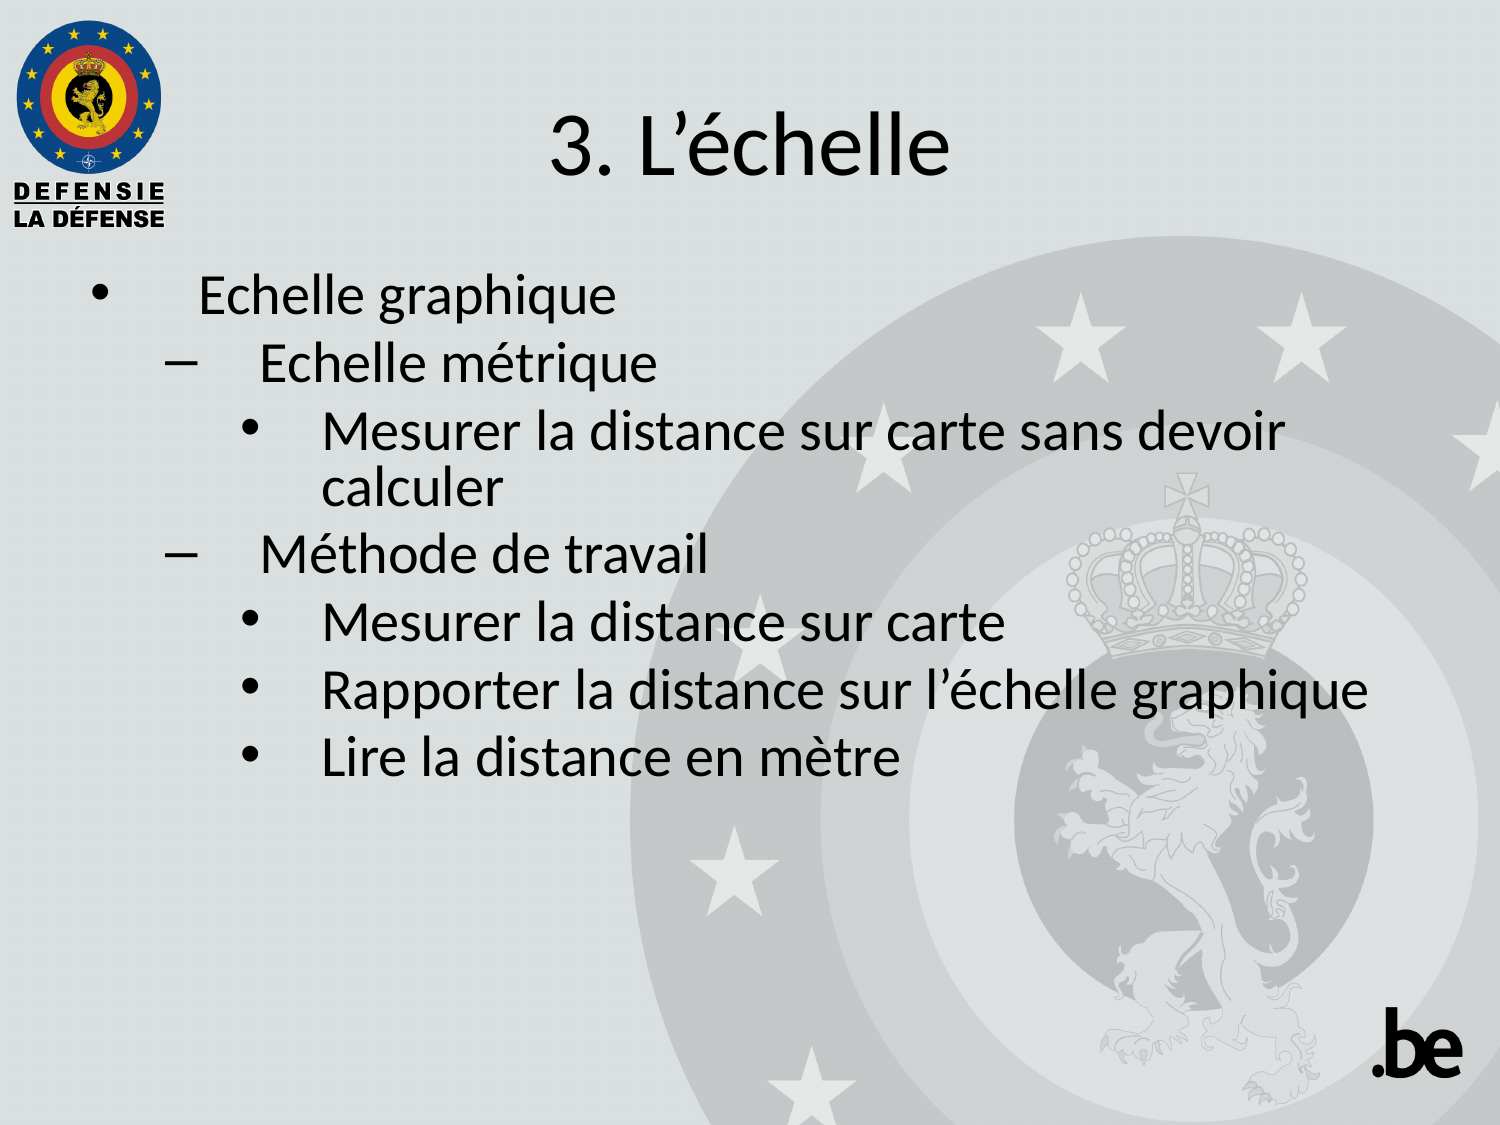

3. L’échelle
Echelle graphique
Echelle métrique
Mesurer la distance sur carte sans devoir calculer
Méthode de travail
Mesurer la distance sur carte
Rapporter la distance sur l’échelle graphique
Lire la distance en mètre